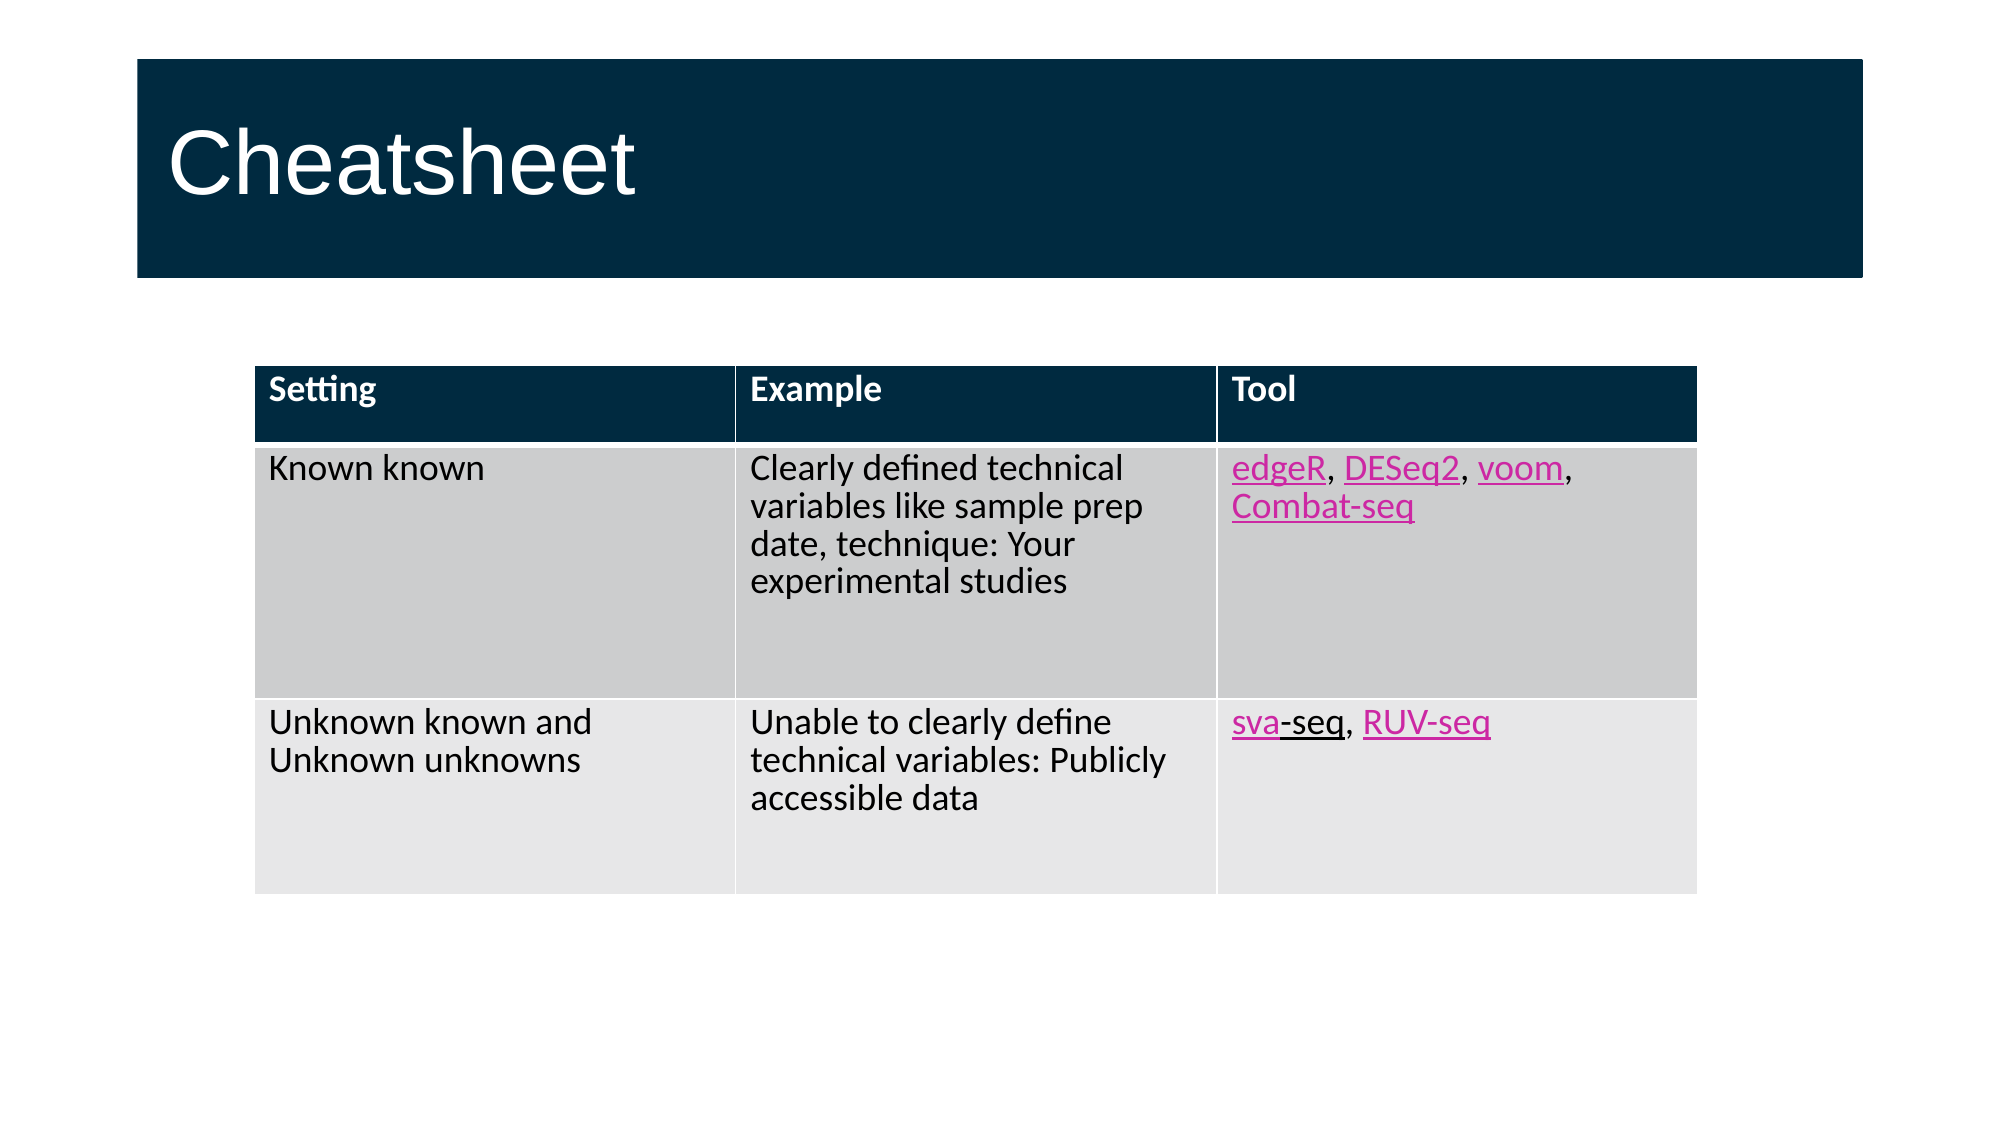

# Cheatsheet
| Setting | Example | Tool |
| --- | --- | --- |
| Known known | Clearly defined technical variables like sample prep date, technique: Your experimental studies | edgeR, DESeq2, voom, Combat-seq |
| Unknown known and Unknown unknowns | Unable to clearly define technical variables: Publicly accessible data | sva-seq, RUV-seq |